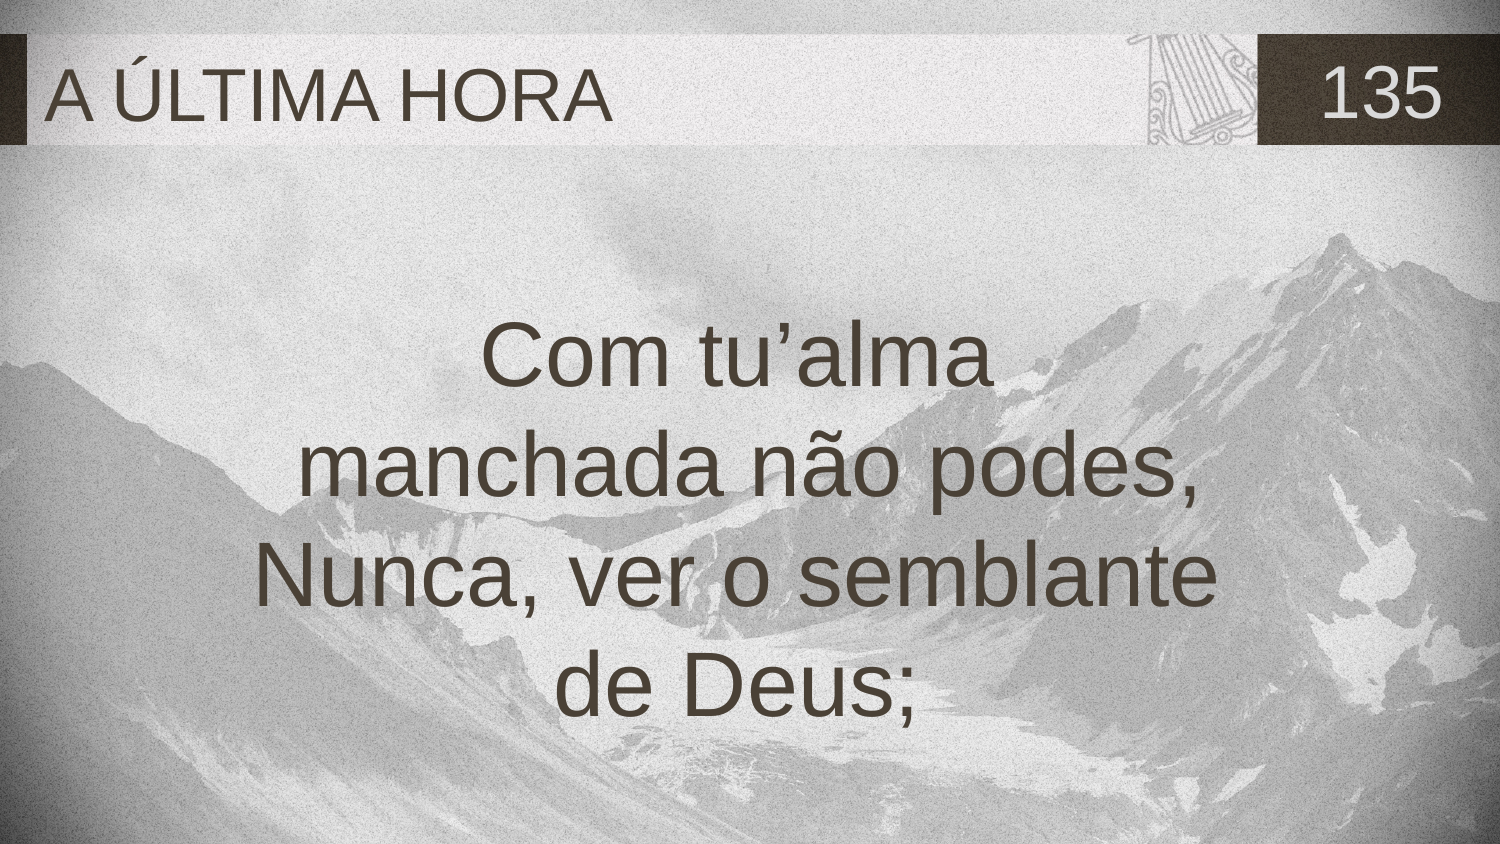

# A ÚLTIMA HORA
135
Com tu’alma
manchada não podes,
Nunca, ver o semblante
de Deus;